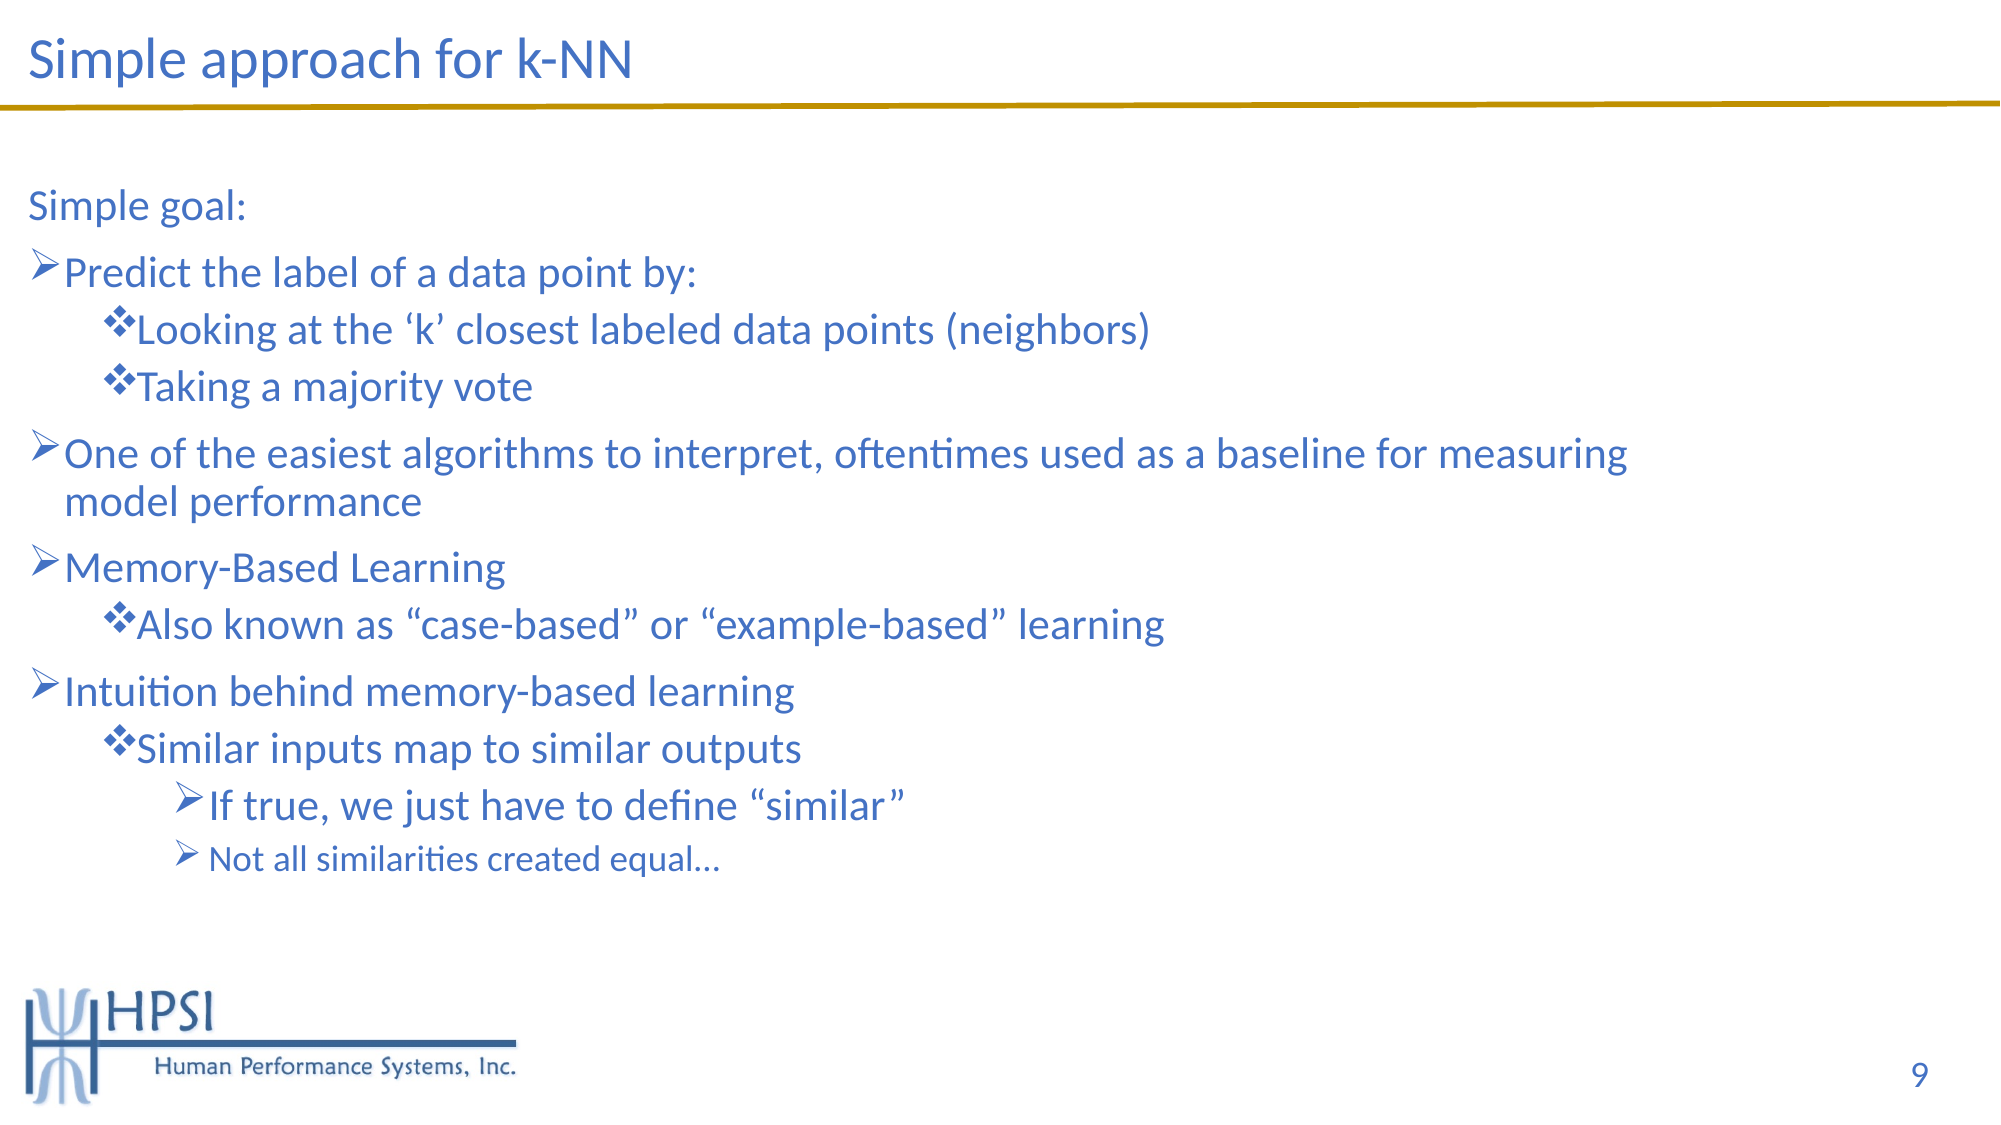

# Simple approach for k-NN
Simple goal:
Predict the label of a data point by:
Looking at the ‘k’ closest labeled data points (neighbors)
Taking a majority vote
One of the easiest algorithms to interpret, oftentimes used as a baseline for measuring model performance
Memory-Based Learning
Also known as “case-based” or “example-based” learning
Intuition behind memory-based learning
Similar inputs map to similar outputs
If true, we just have to define “similar”
Not all similarities created equal…

9